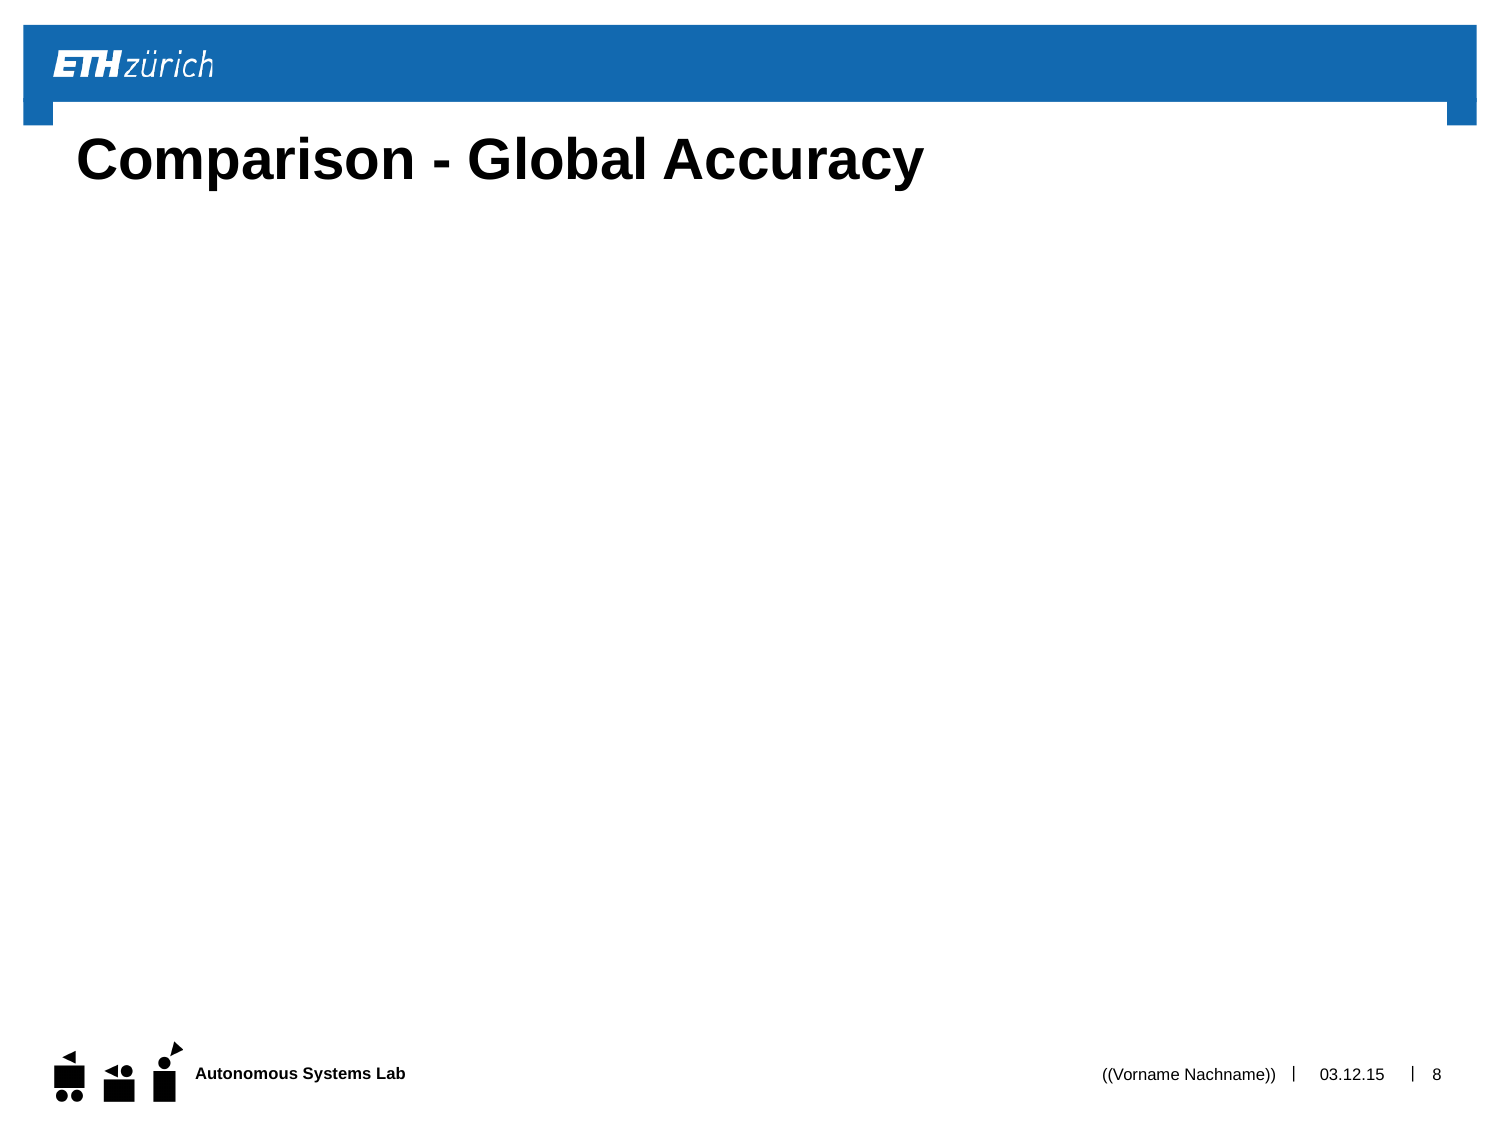

# Comparison - Global Accuracy
((Vorname Nachname))
03.12.15
8